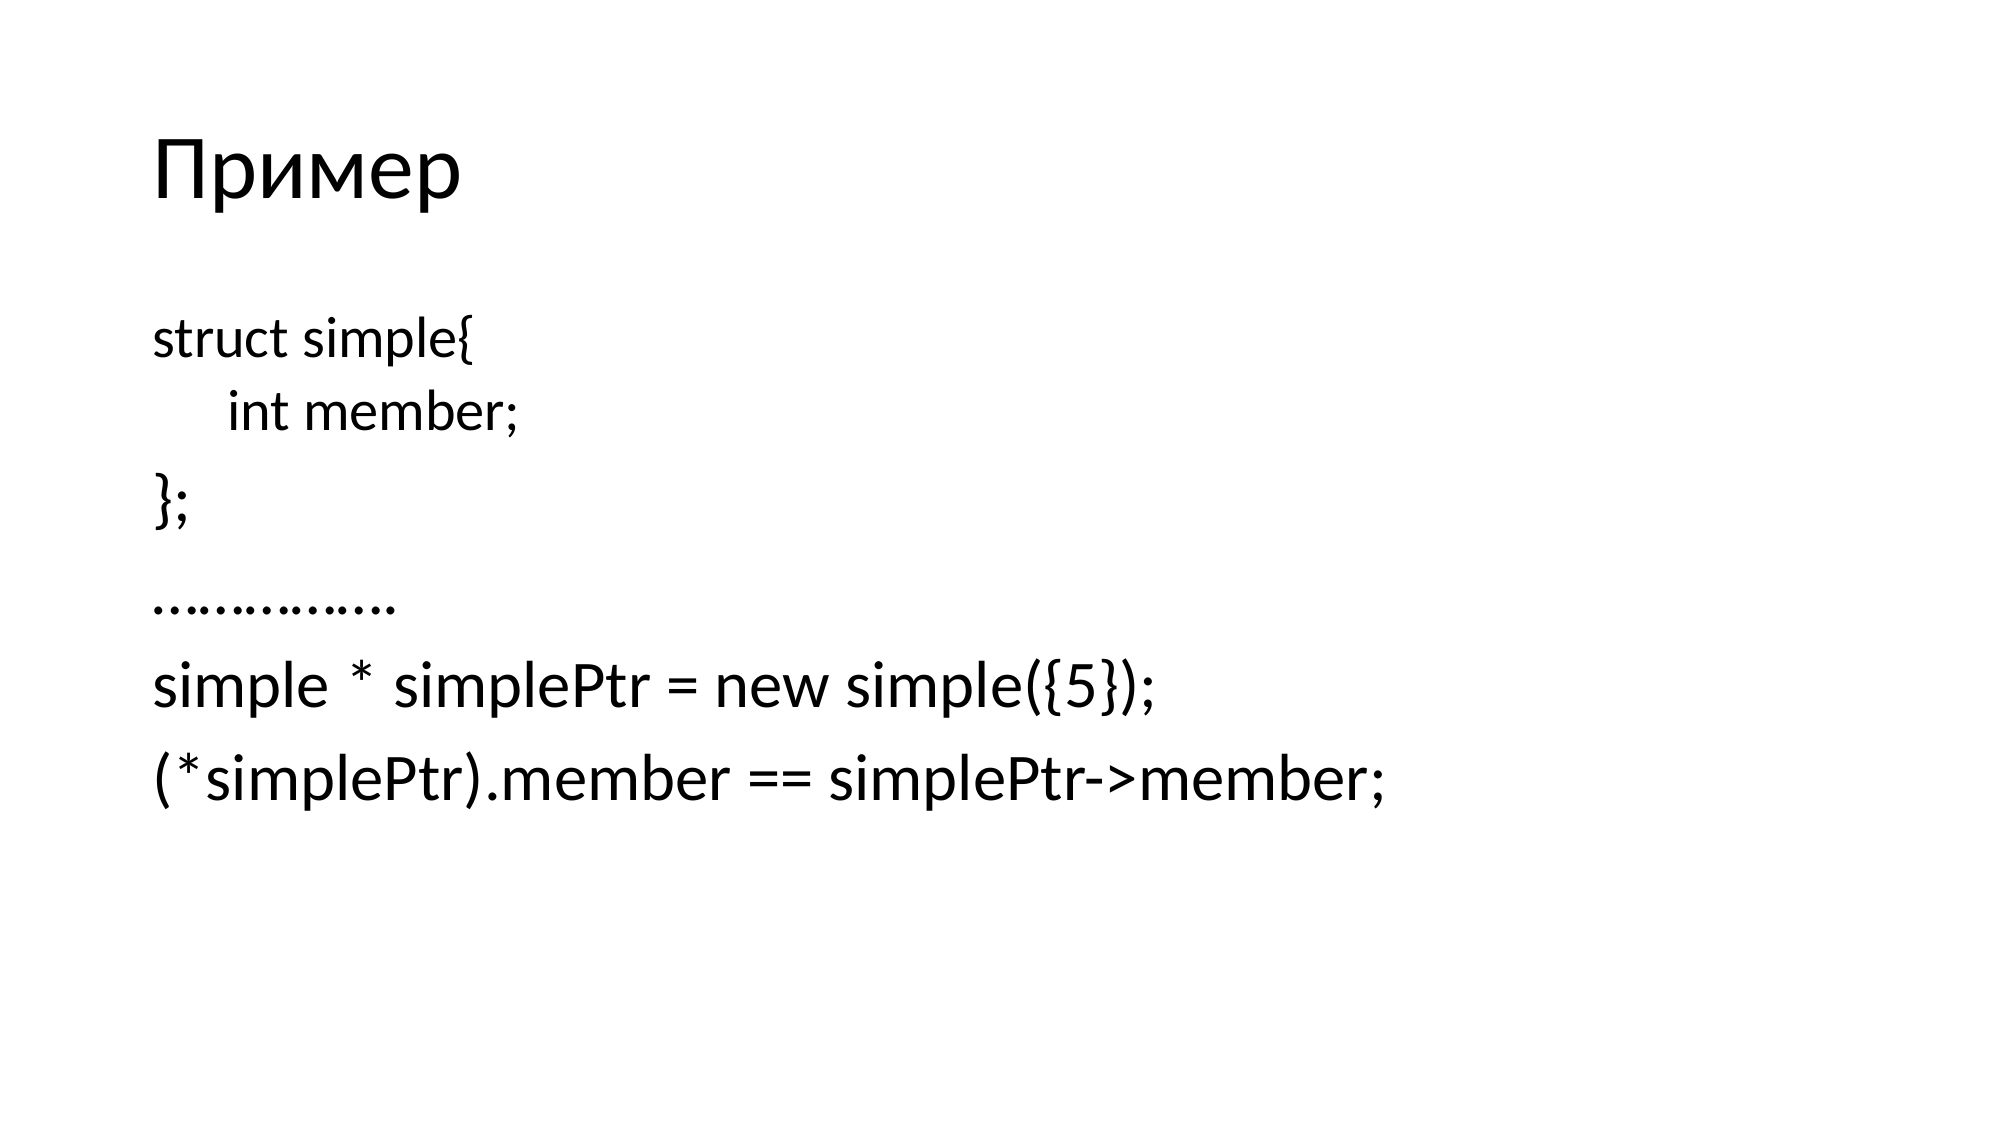

# Пример
struct simple{
int member;
};
…………….
simple * simplePtr = new simple({5});
(*simplePtr).member == simplePtr->member;